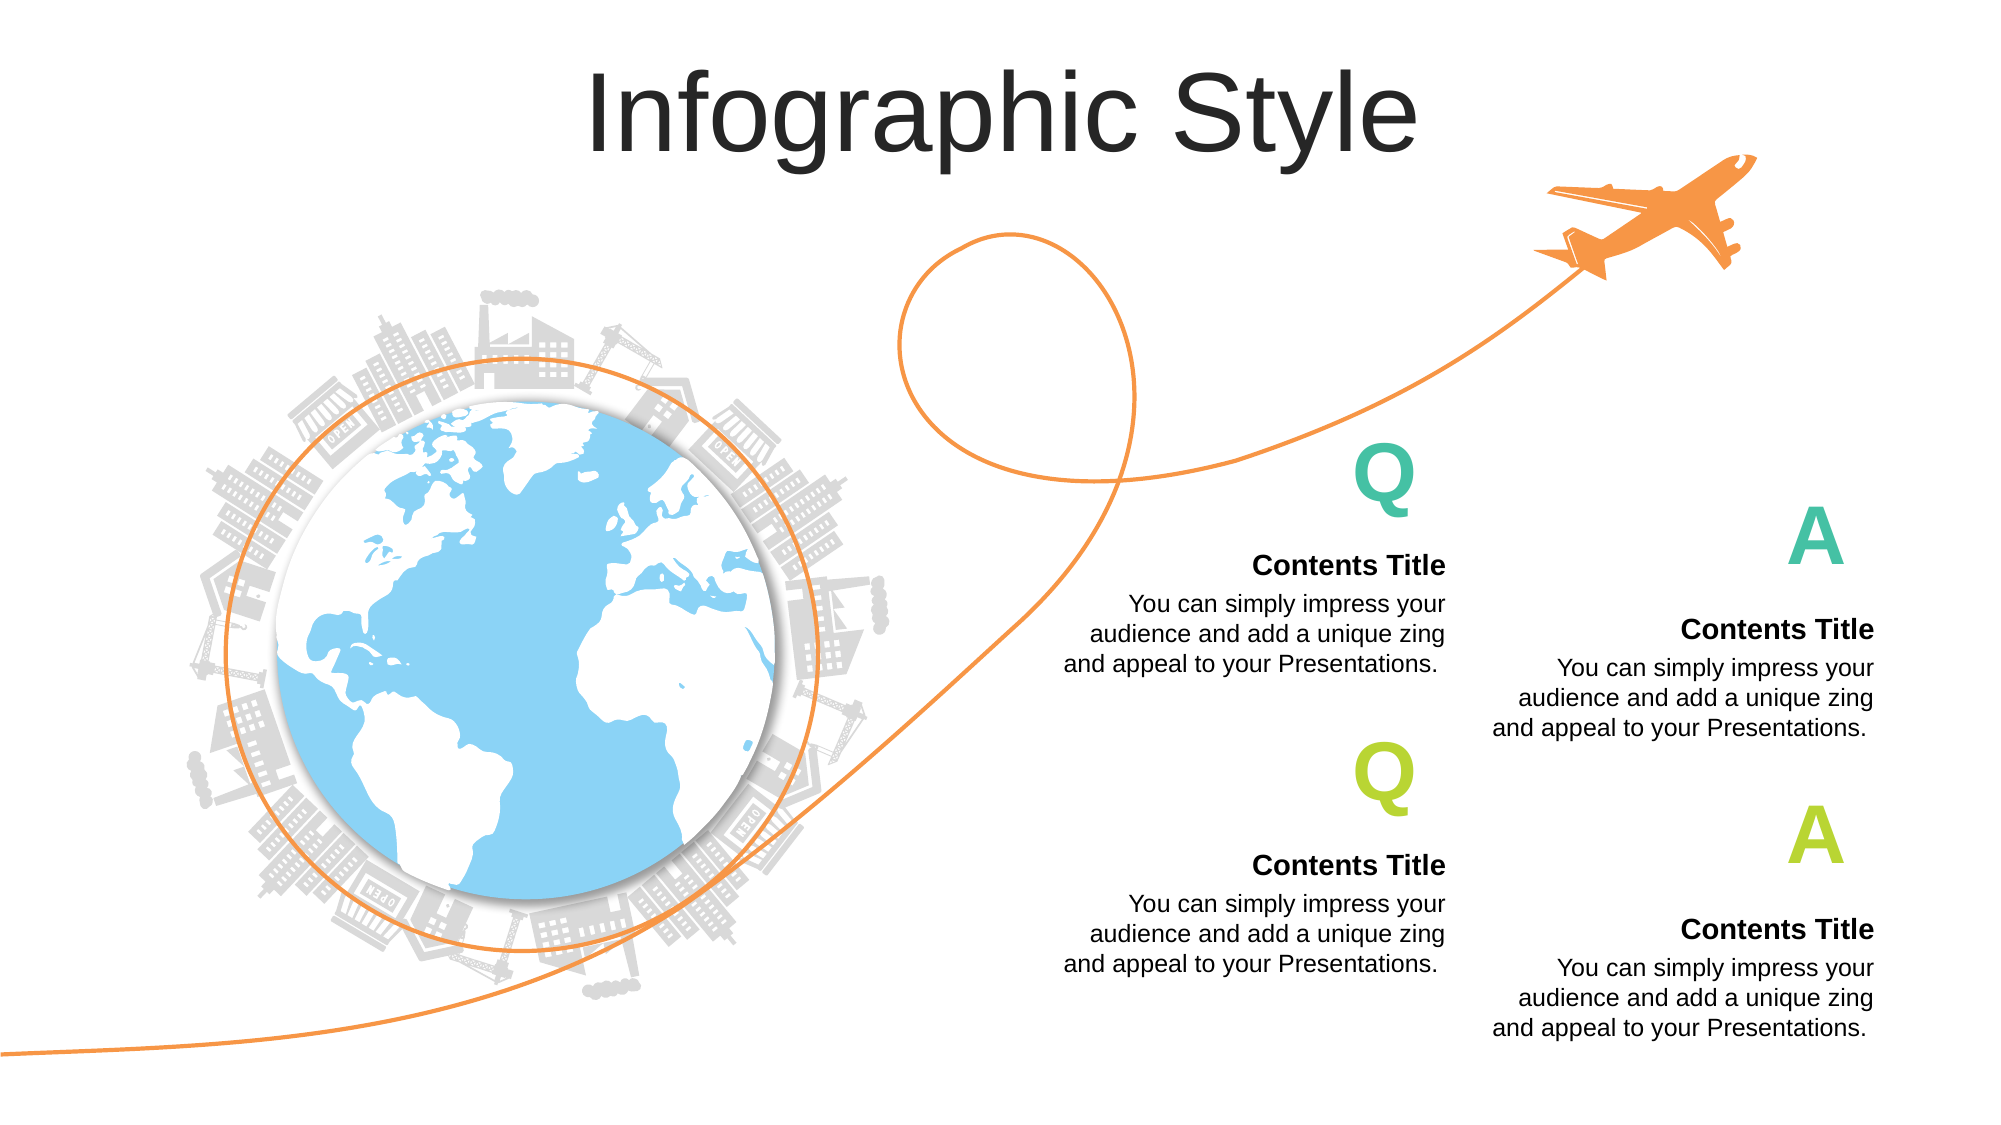

Infographic Style

Q
A
Contents Title
You can simply impress your audience and add a unique zing and appeal to your Presentations.
Contents Title
You can simply impress your audience and add a unique zing and appeal to your Presentations.
Q
A
Contents Title
You can simply impress your audience and add a unique zing and appeal to your Presentations.
Contents Title
You can simply impress your audience and add a unique zing and appeal to your Presentations.